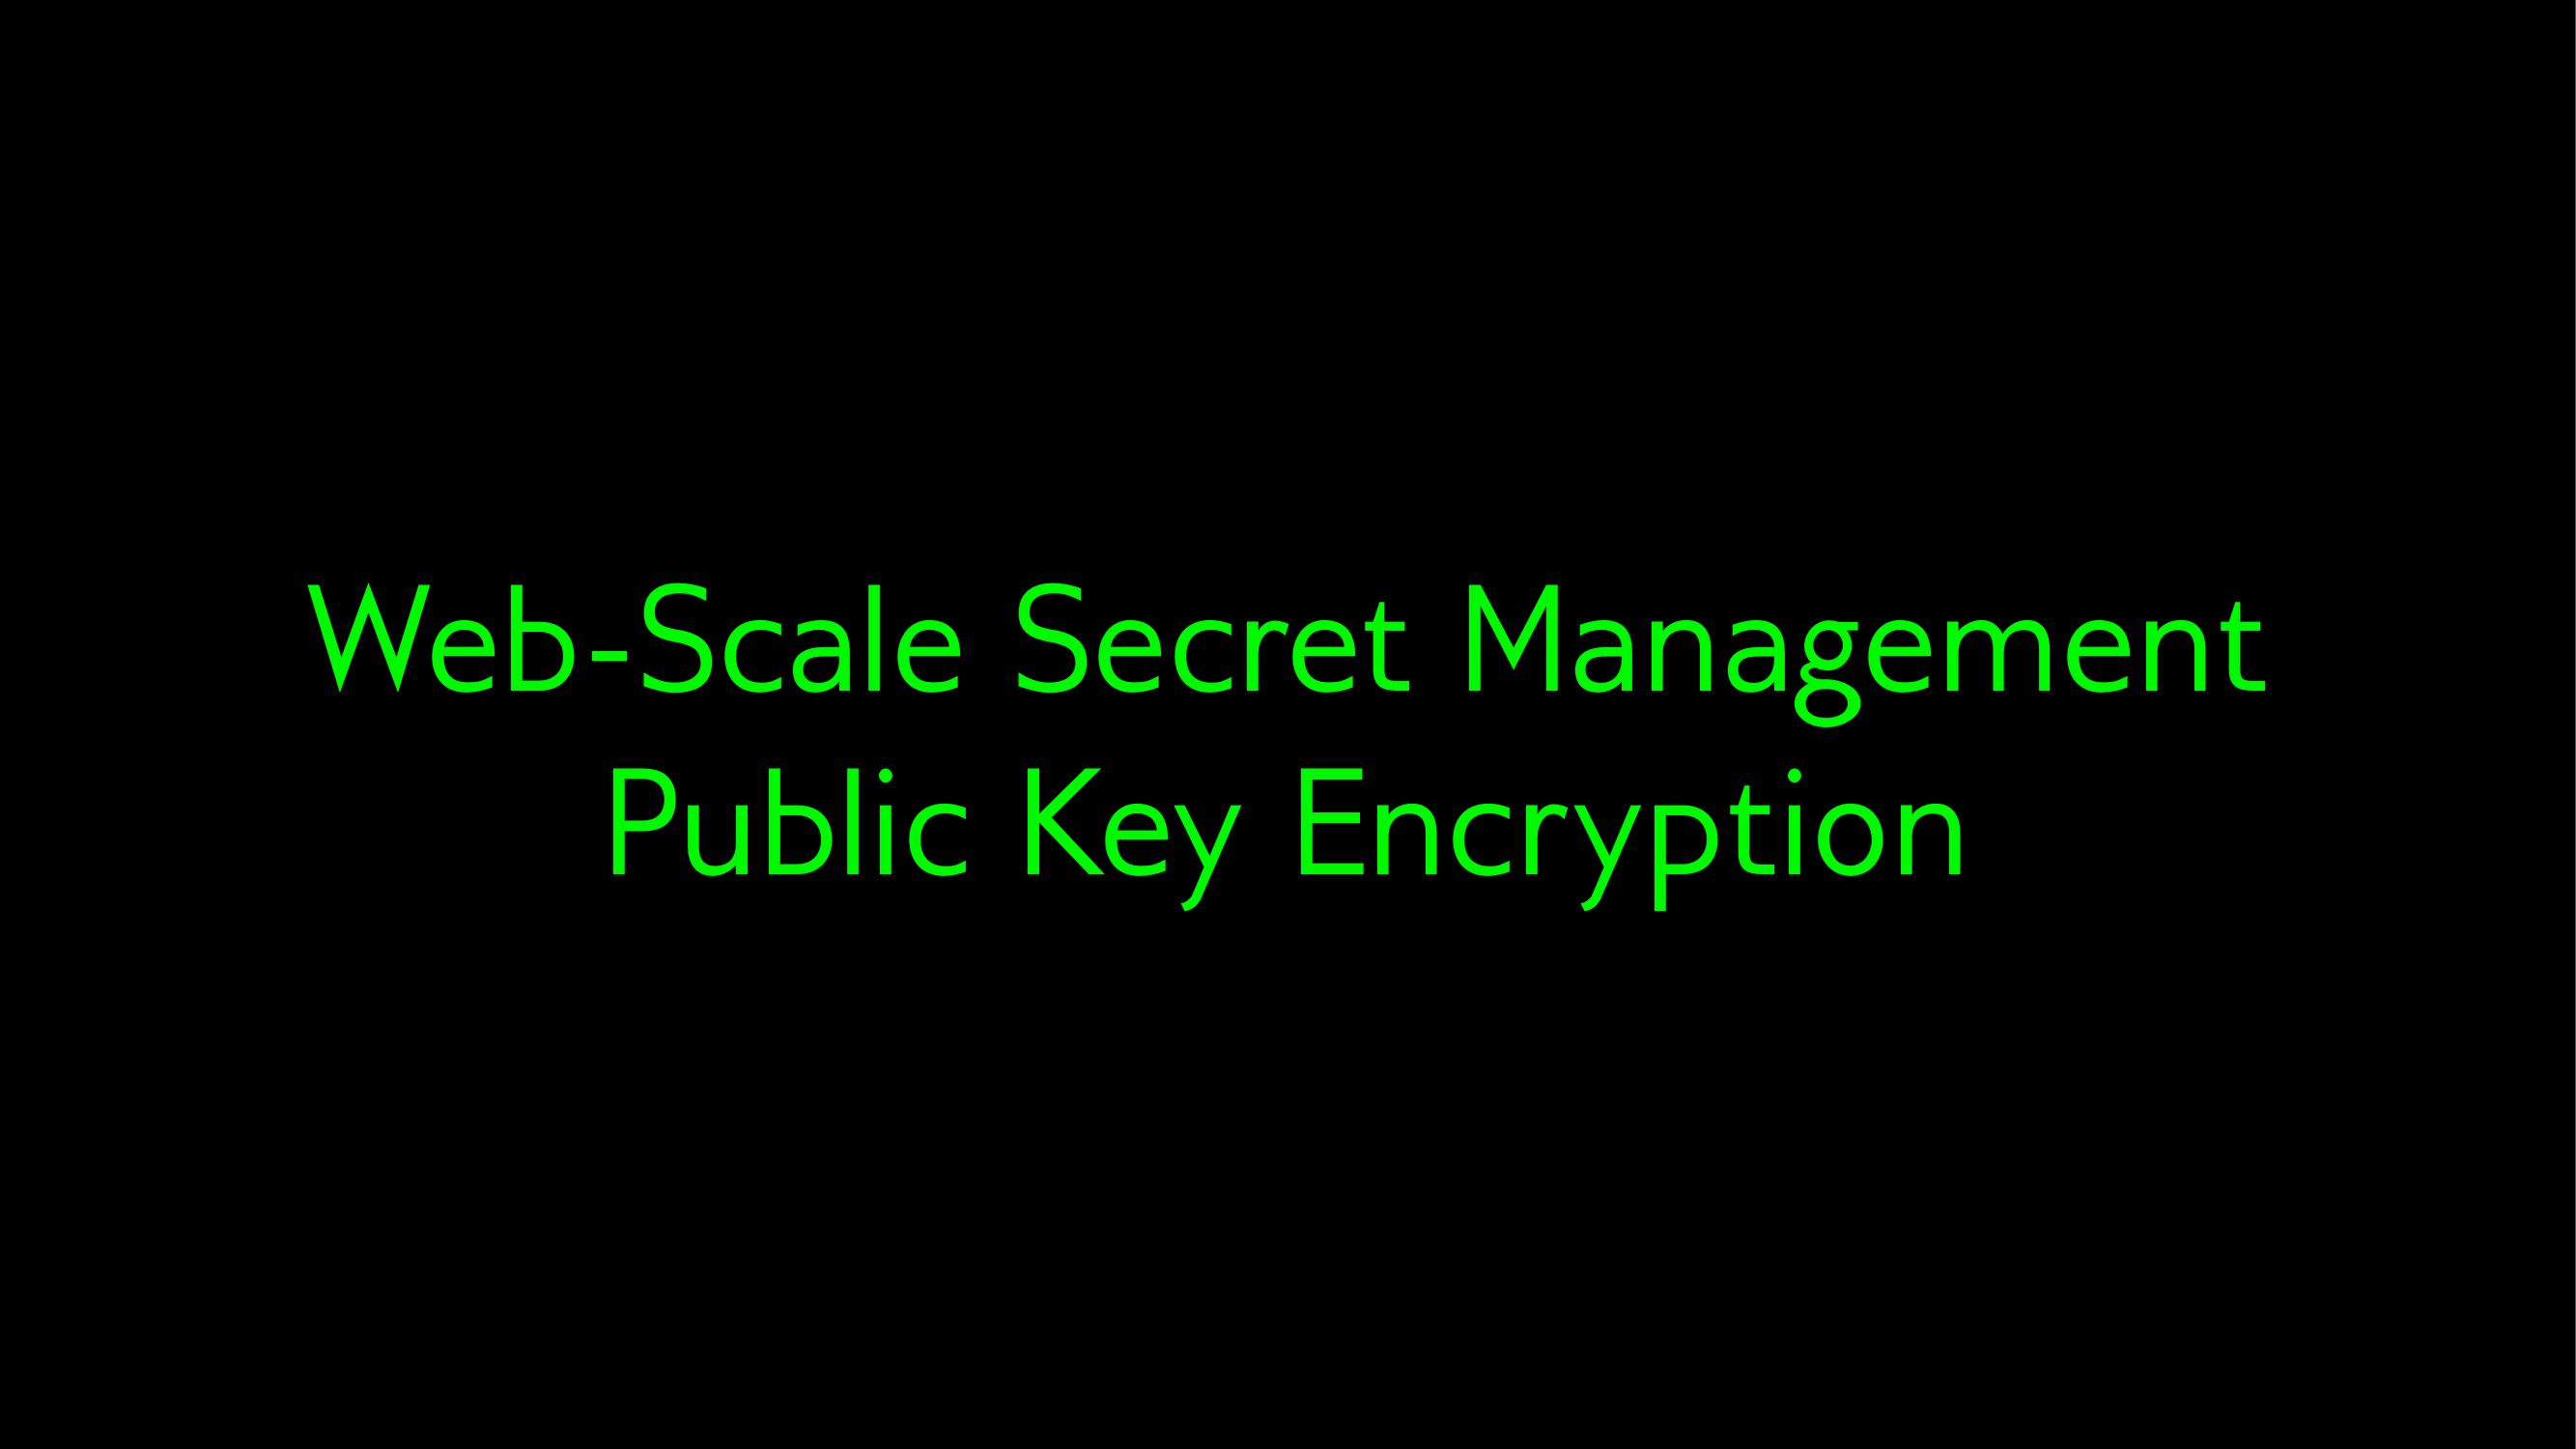

# Web-Scale Secret Management
Public Key Encryption